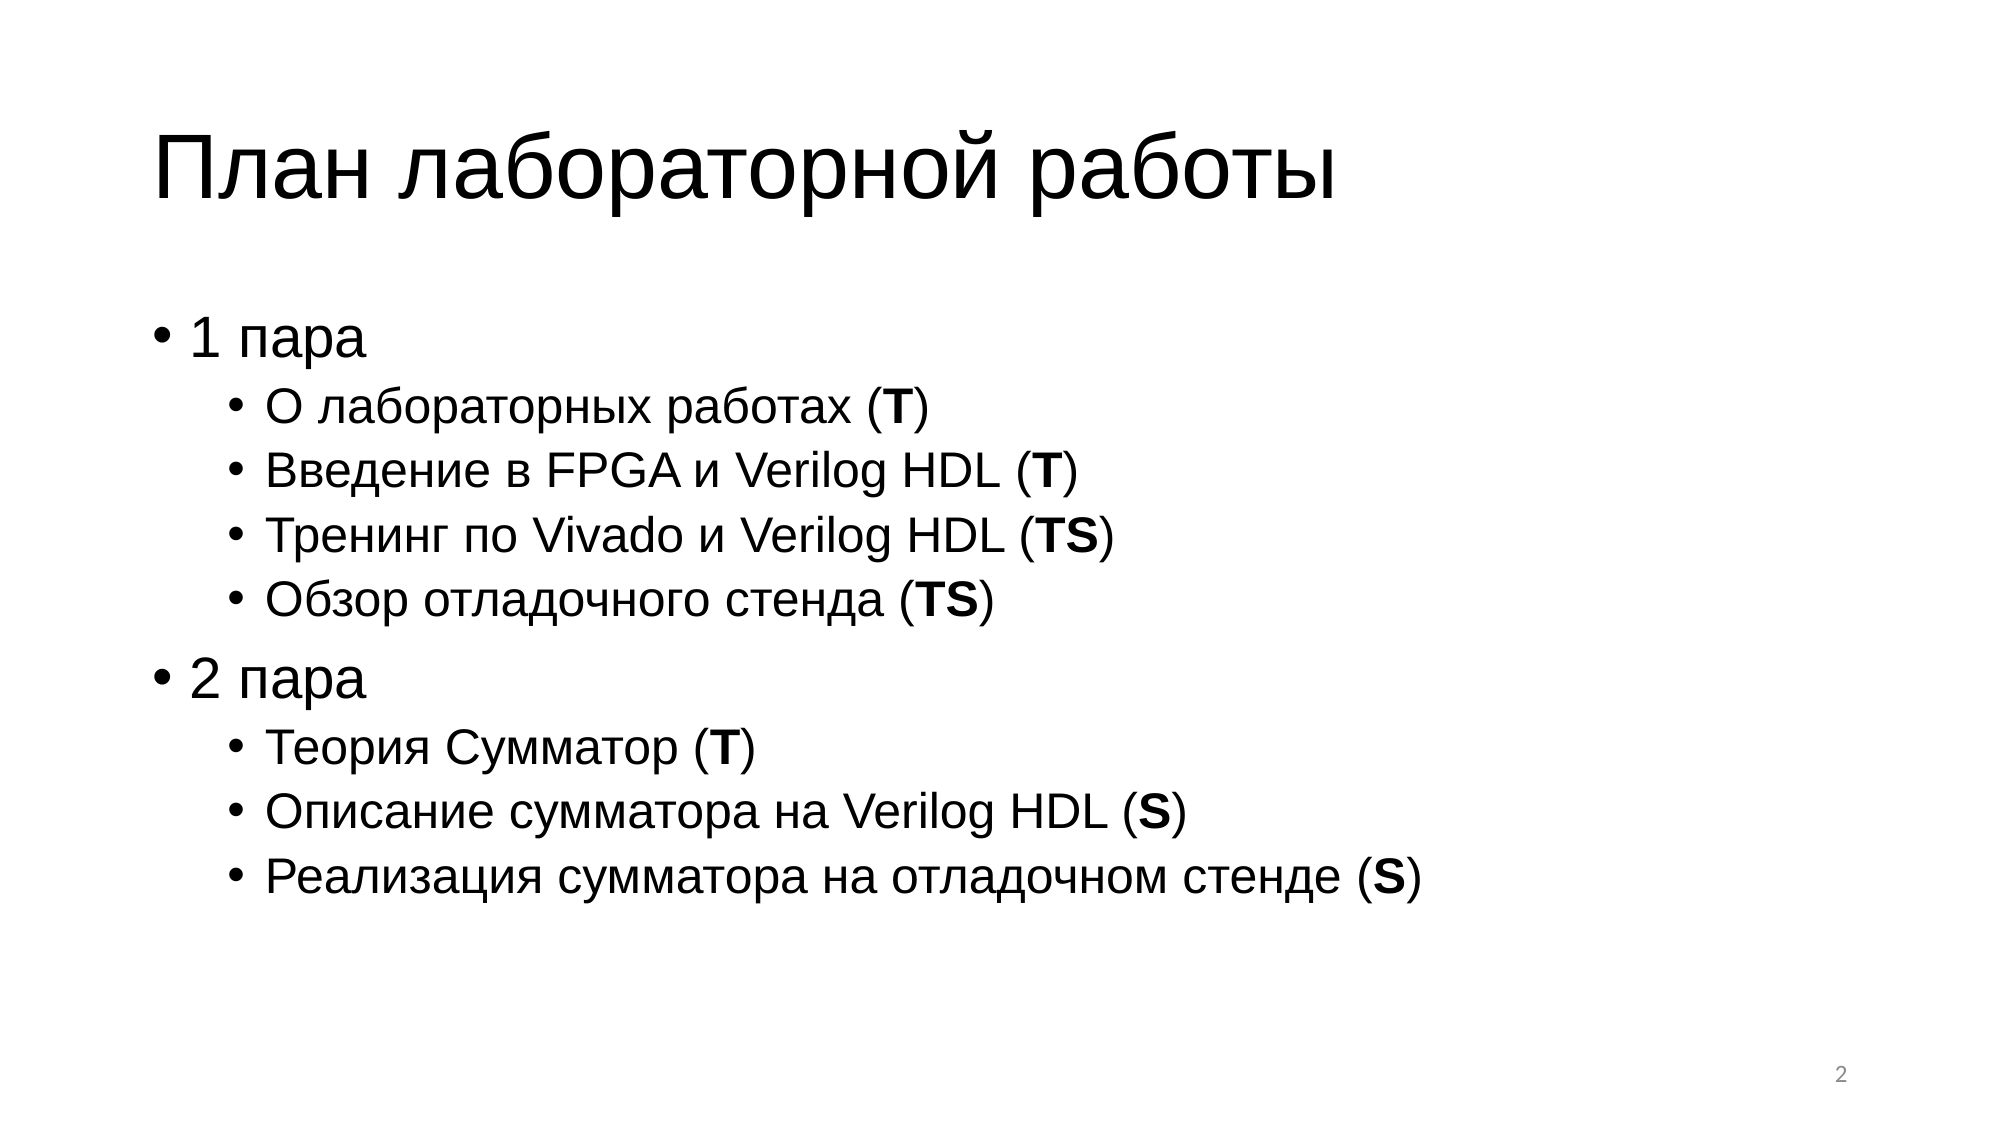

# План лабораторной работы
1 пара
О лабораторных работах (T)
Введение в FPGA и Verilog HDL (T)
Тренинг по Vivado и Verilog HDL (TS)
Обзор отладочного стенда (TS)
2 пара
Теория Сумматор (T)
Описание сумматора на Verilog HDL (S)
Реализация сумматора на отладочном стенде (S)
2